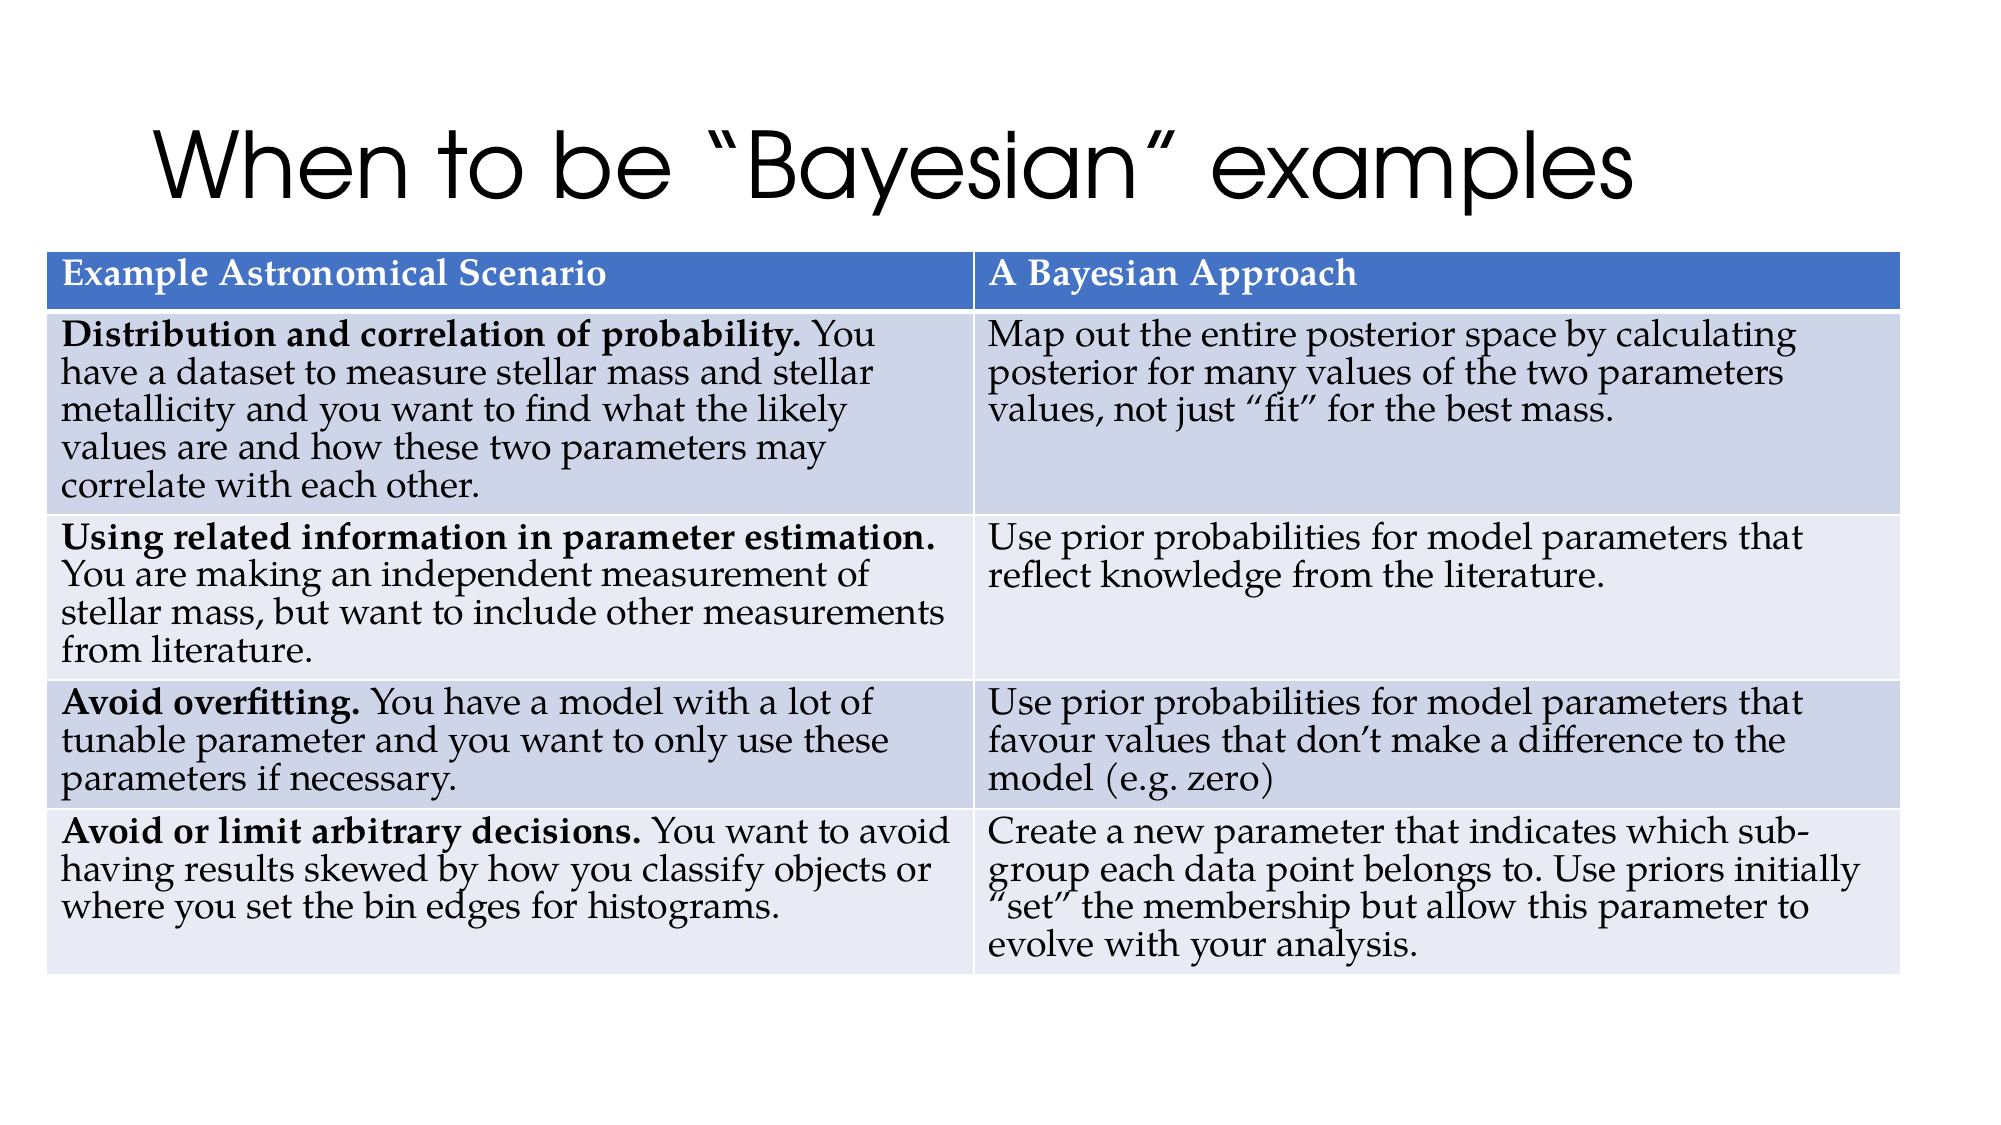

# When to be “Bayesian” examples
| Example Astronomical Scenario | A Bayesian Approach |
| --- | --- |
| Distribution and correlation of probability. You have a dataset to measure stellar mass and stellar metallicity and you want to find what the likely values are and how these two parameters may correlate with each other. | Map out the entire posterior space by calculating posterior for many values of the two parameters values, not just “fit” for the best mass. |
| Using related information in parameter estimation. You are making an independent measurement of stellar mass, but want to include other measurements from literature. | Use prior probabilities for model parameters that reflect knowledge from the literature. |
| Avoid overfitting. You have a model with a lot of tunable parameter and you want to only use these parameters if necessary. | Use prior probabilities for model parameters that favour values that don’t make a difference to the model (e.g. zero) |
| Avoid or limit arbitrary decisions. You want to avoid having results skewed by how you classify objects or where you set the bin edges for histograms. | Create a new parameter that indicates which sub-group each data point belongs to. Use priors initially “set” the membership but allow this parameter to evolve with your analysis. |